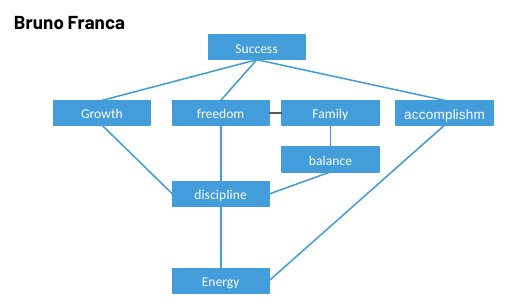

Bruno Franca
Success

Growth
freedom
accomplishment
Family
balance
discipline
Energy